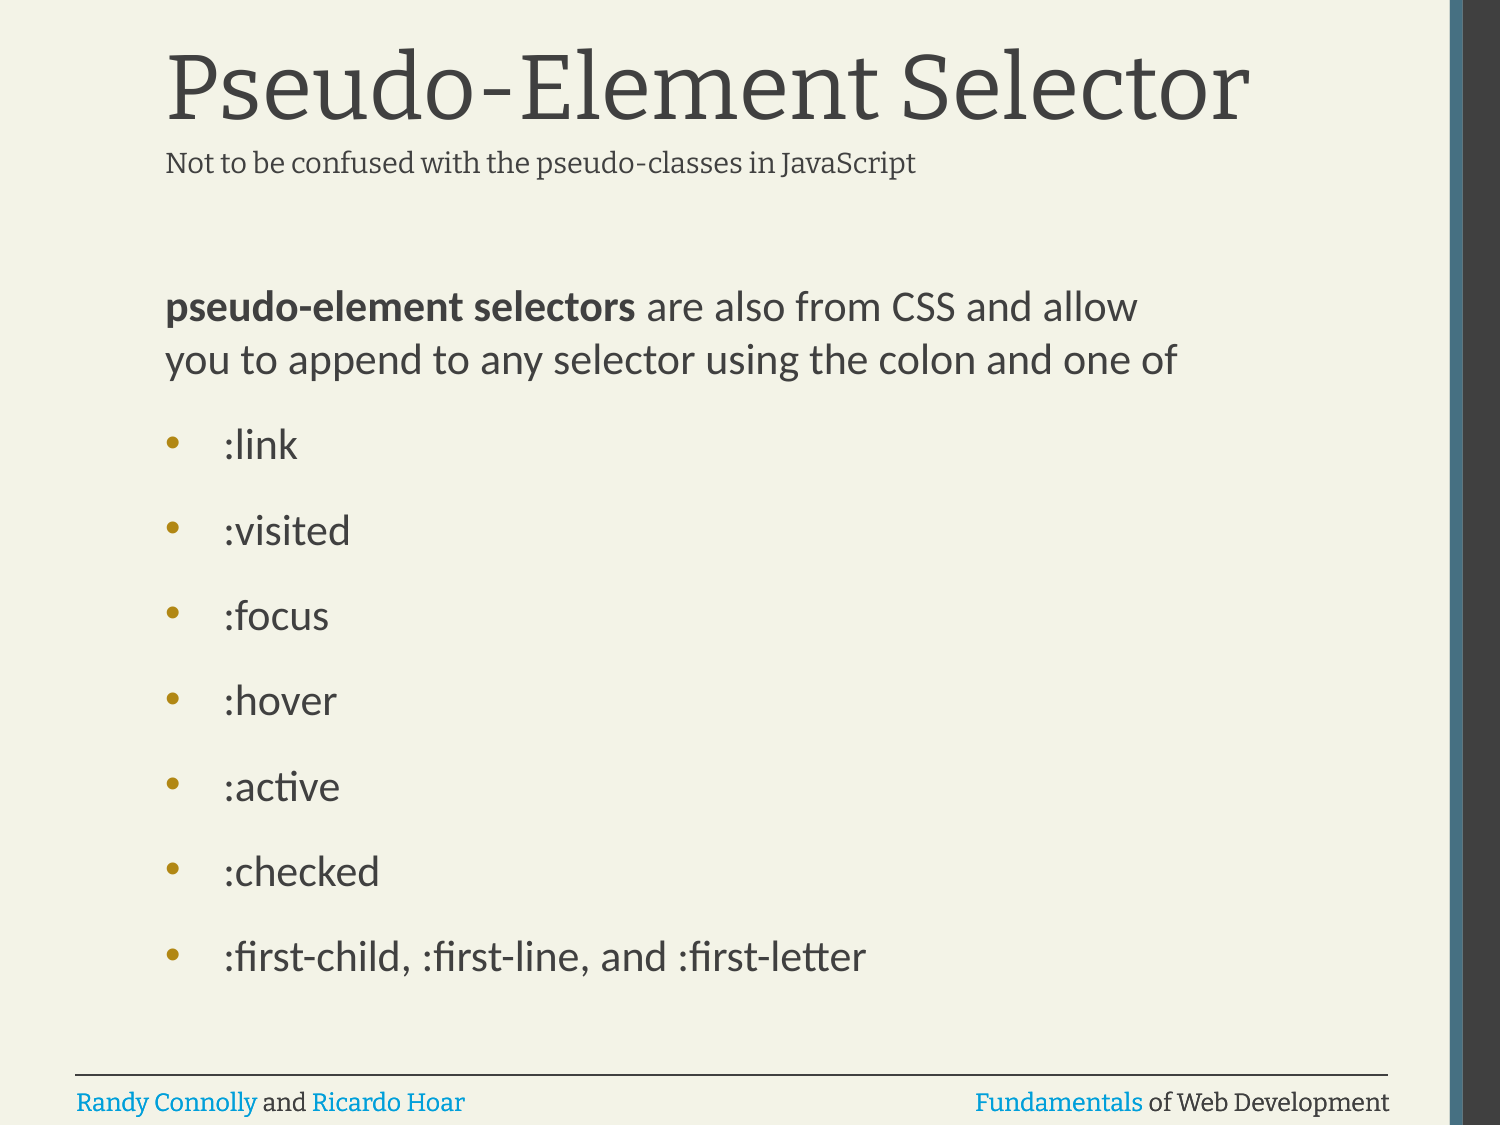

# Pseudo-Element Selector
Not to be confused with the pseudo-classes in JavaScript
pseudo-element selectors are also from CSS and allow you to append to any selector using the colon and one of
:link
:visited
:focus
:hover
:active
:checked
:first-child, :first-line, and :first-letter